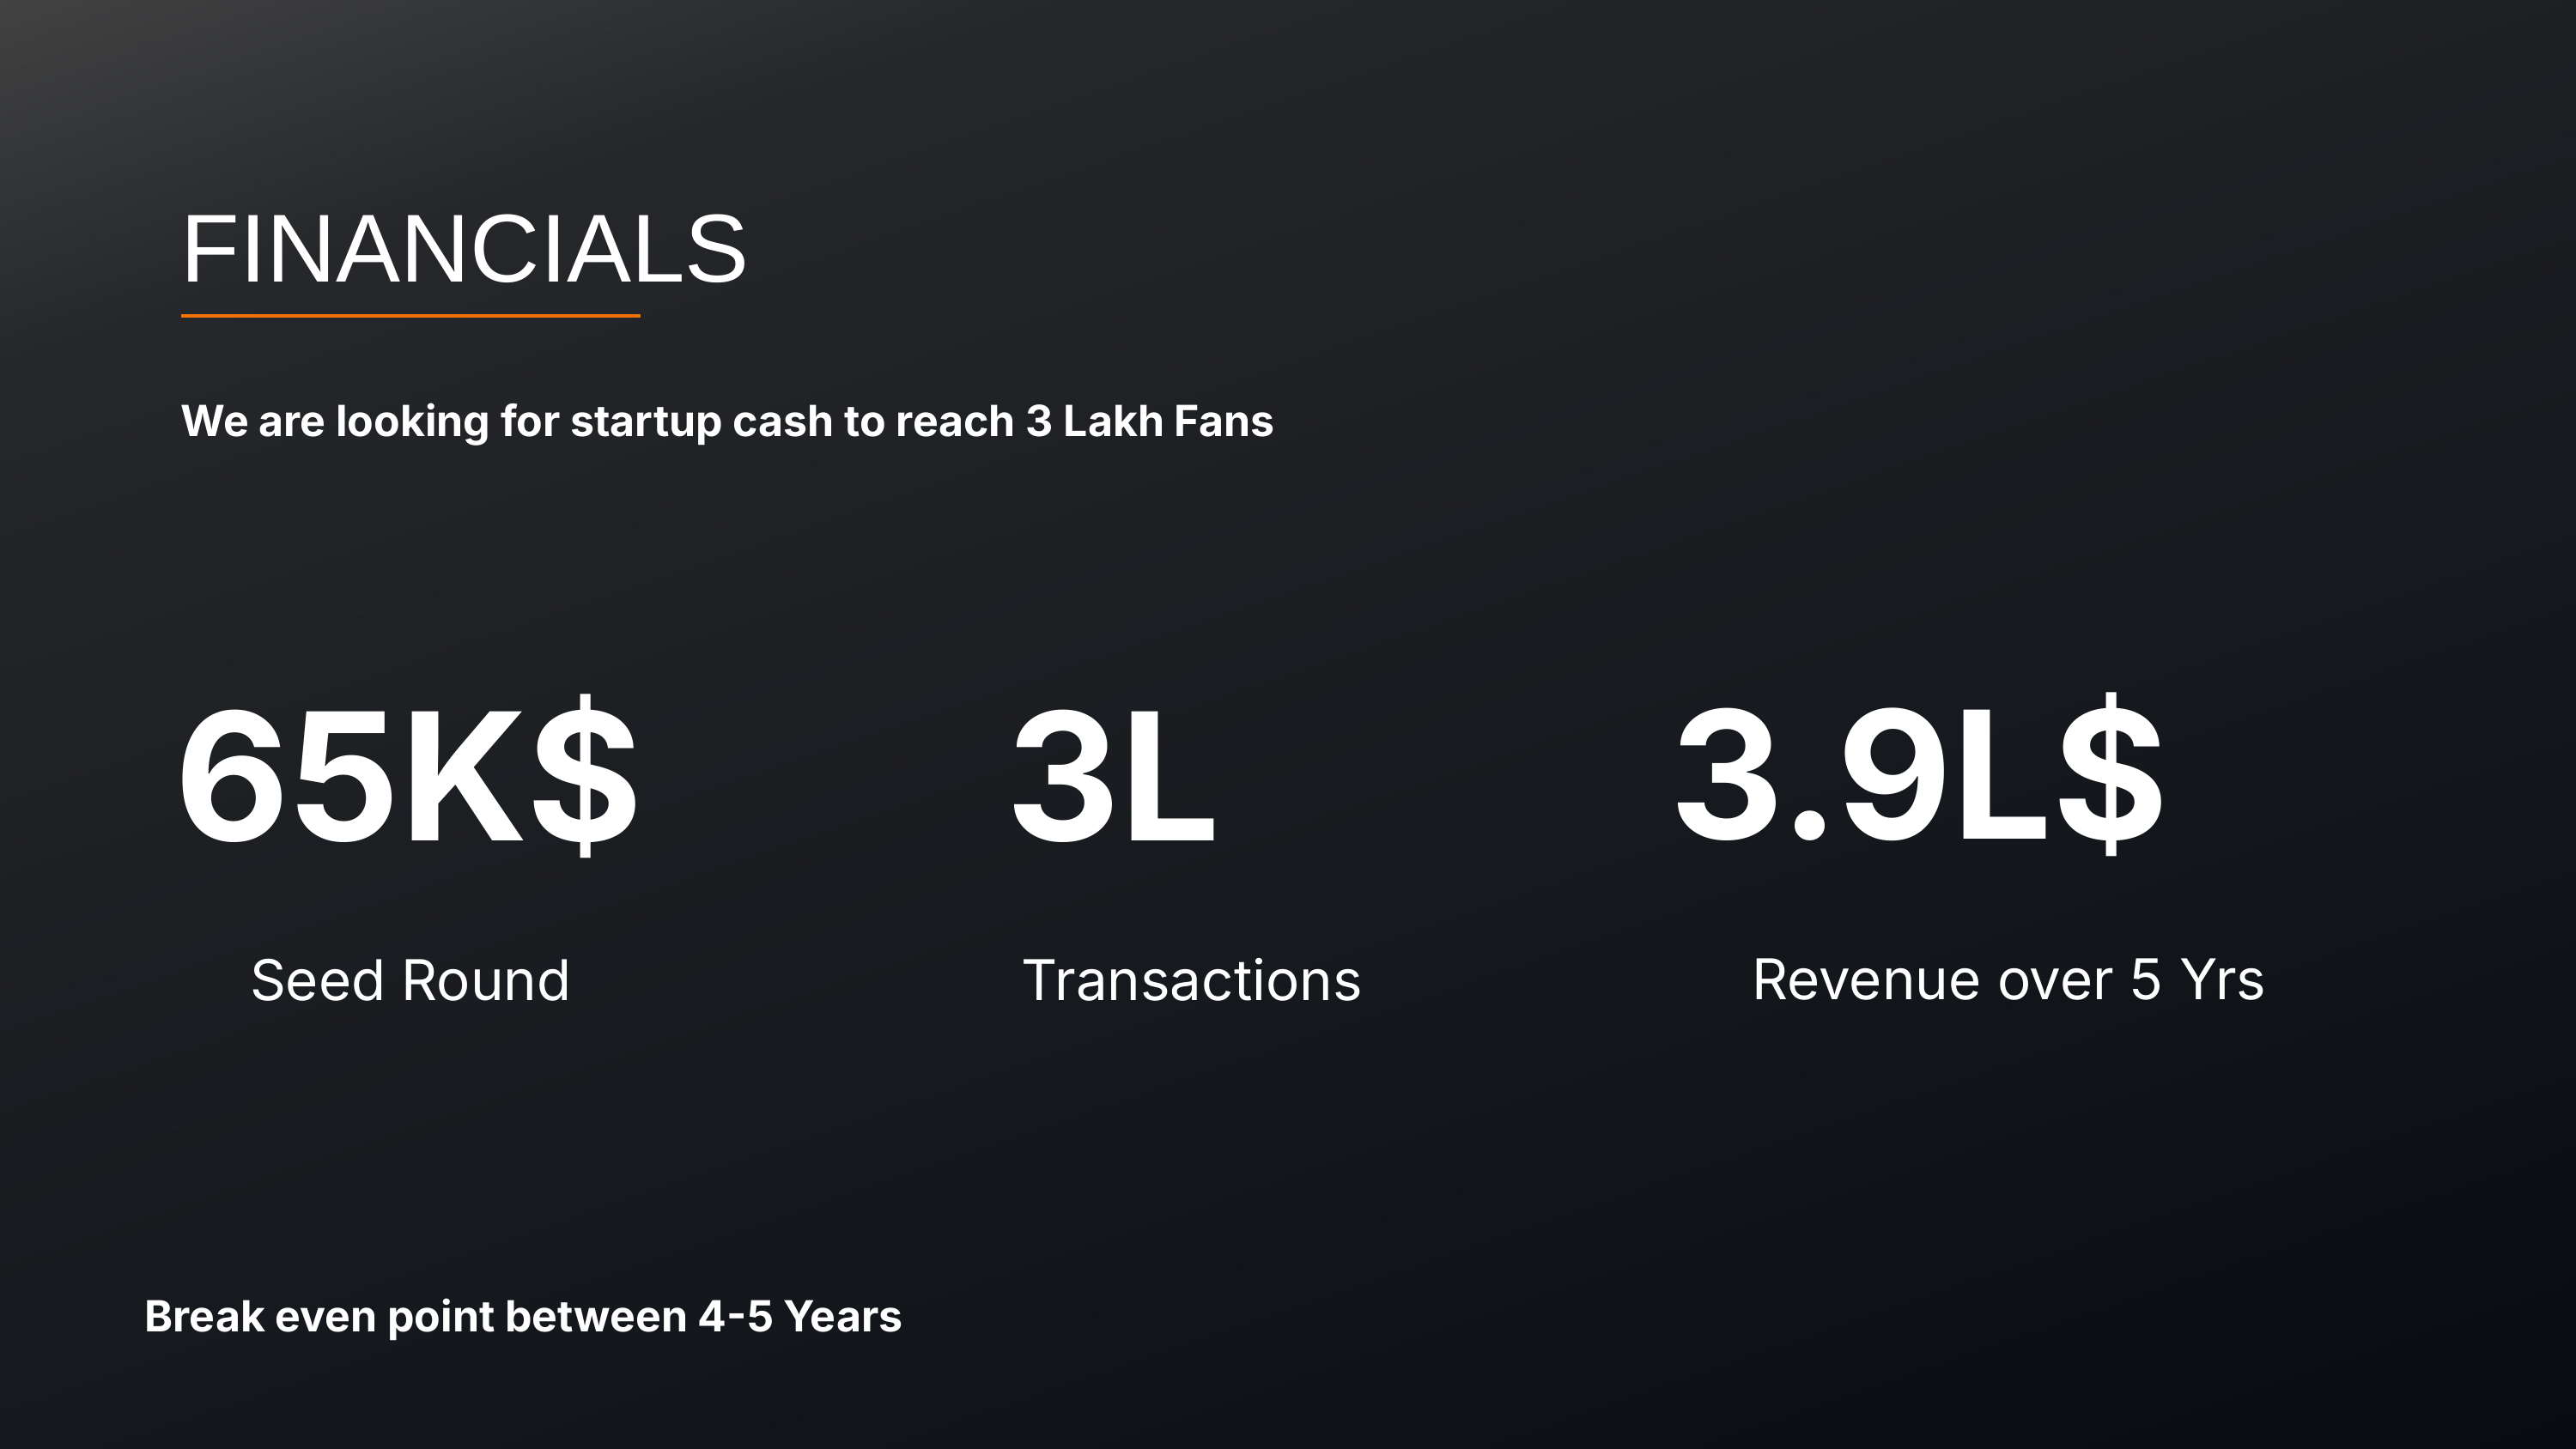

FINANCIALS

We are looking for startup cash to reach 3 Lakh Fans
3.9L$
65K$
Seed Round
 3L
Transactions
Revenue over 5 Yrs
Break even point between 4-5 Years